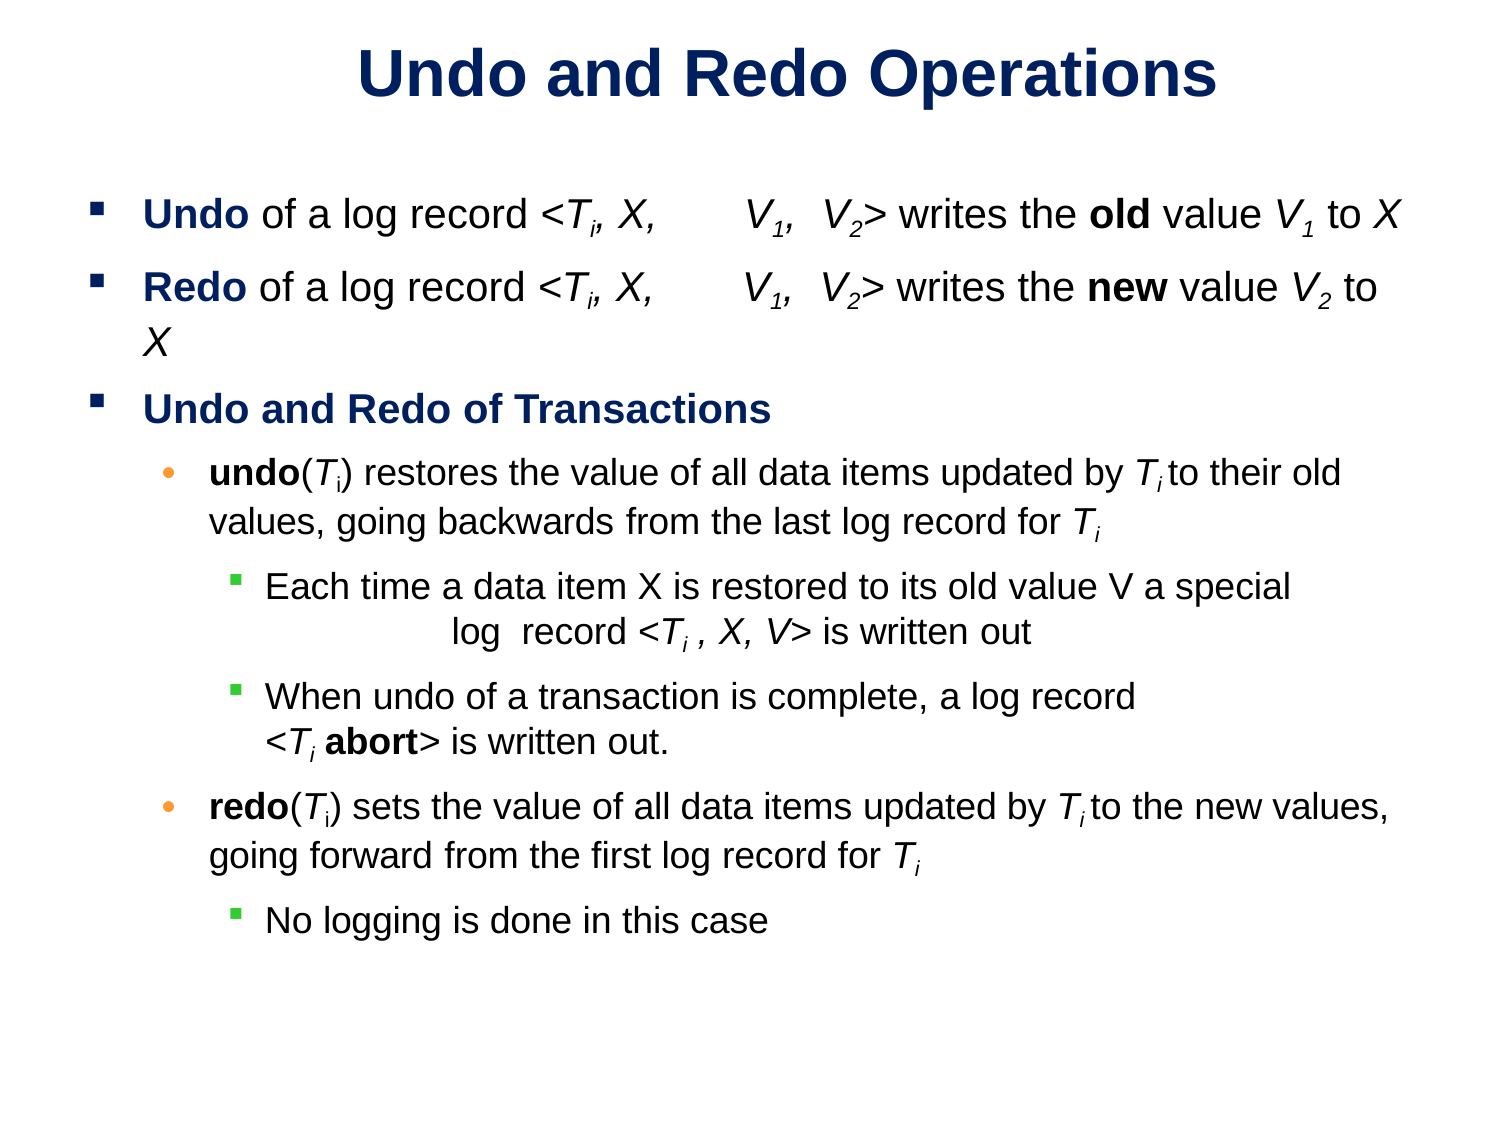

# Undo and Redo Operations
Undo of a log record <Ti, X,	V1,	V2> writes the old value V1 to X
Redo of a log record <Ti, X,	V1,	V2> writes the new value V2 to X
Undo and Redo of Transactions
undo(Ti) restores the value of all data items updated by Ti to their old  values, going backwards from the last log record for Ti
Each time a data item X is restored to its old value V a special	log  record <Ti , X, V> is written out
When undo of a transaction is complete, a log record
<Ti abort> is written out.
redo(Ti) sets the value of all data items updated by Ti to the new values,  going forward from the first log record for Ti
No logging is done in this case